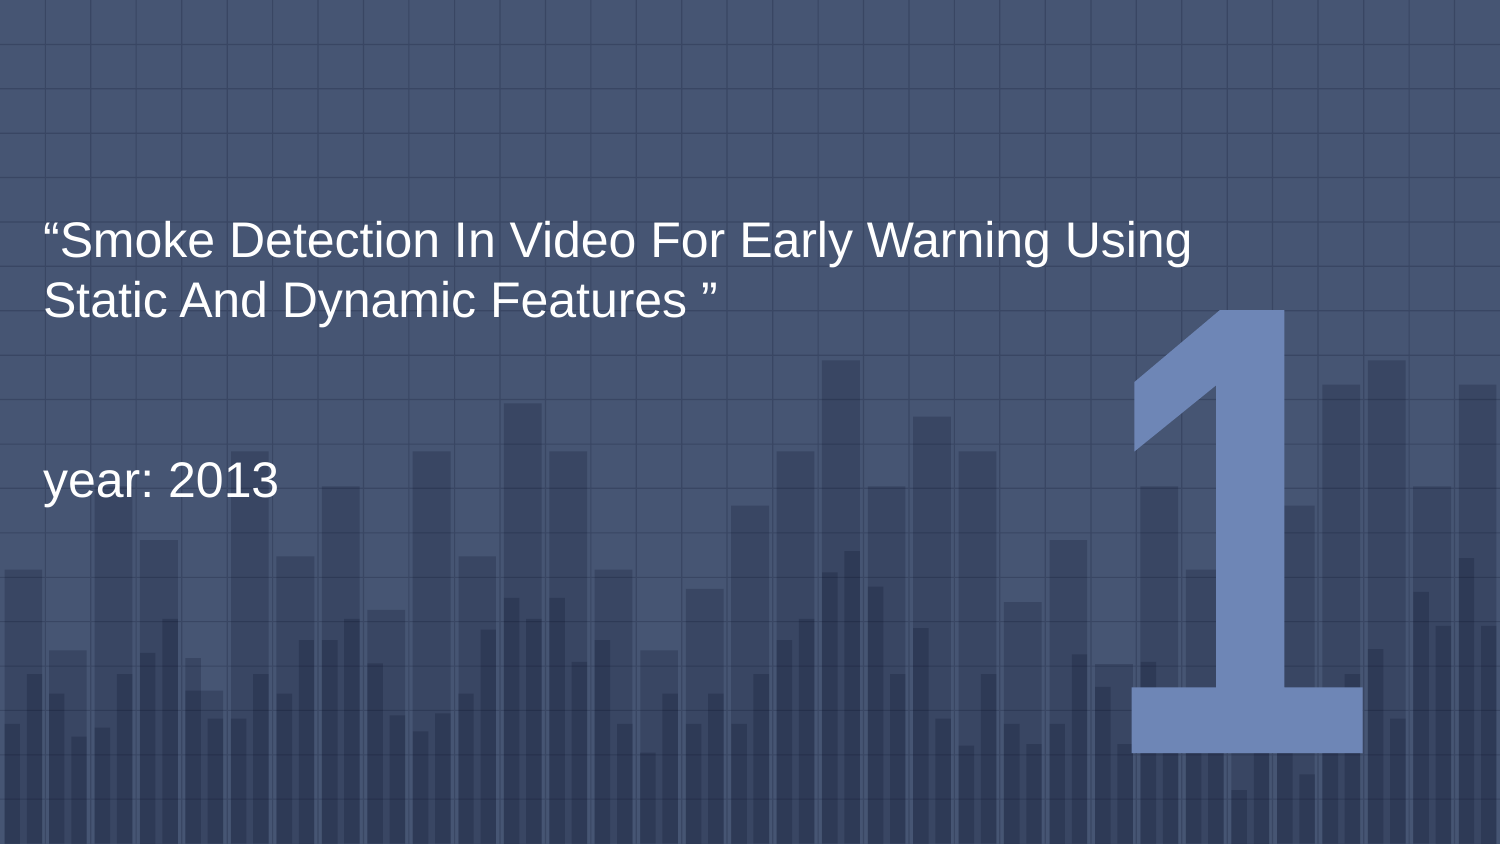

# “Smoke Detection In Video For Early Warning Using Static And Dynamic Features ” year: 2013
1